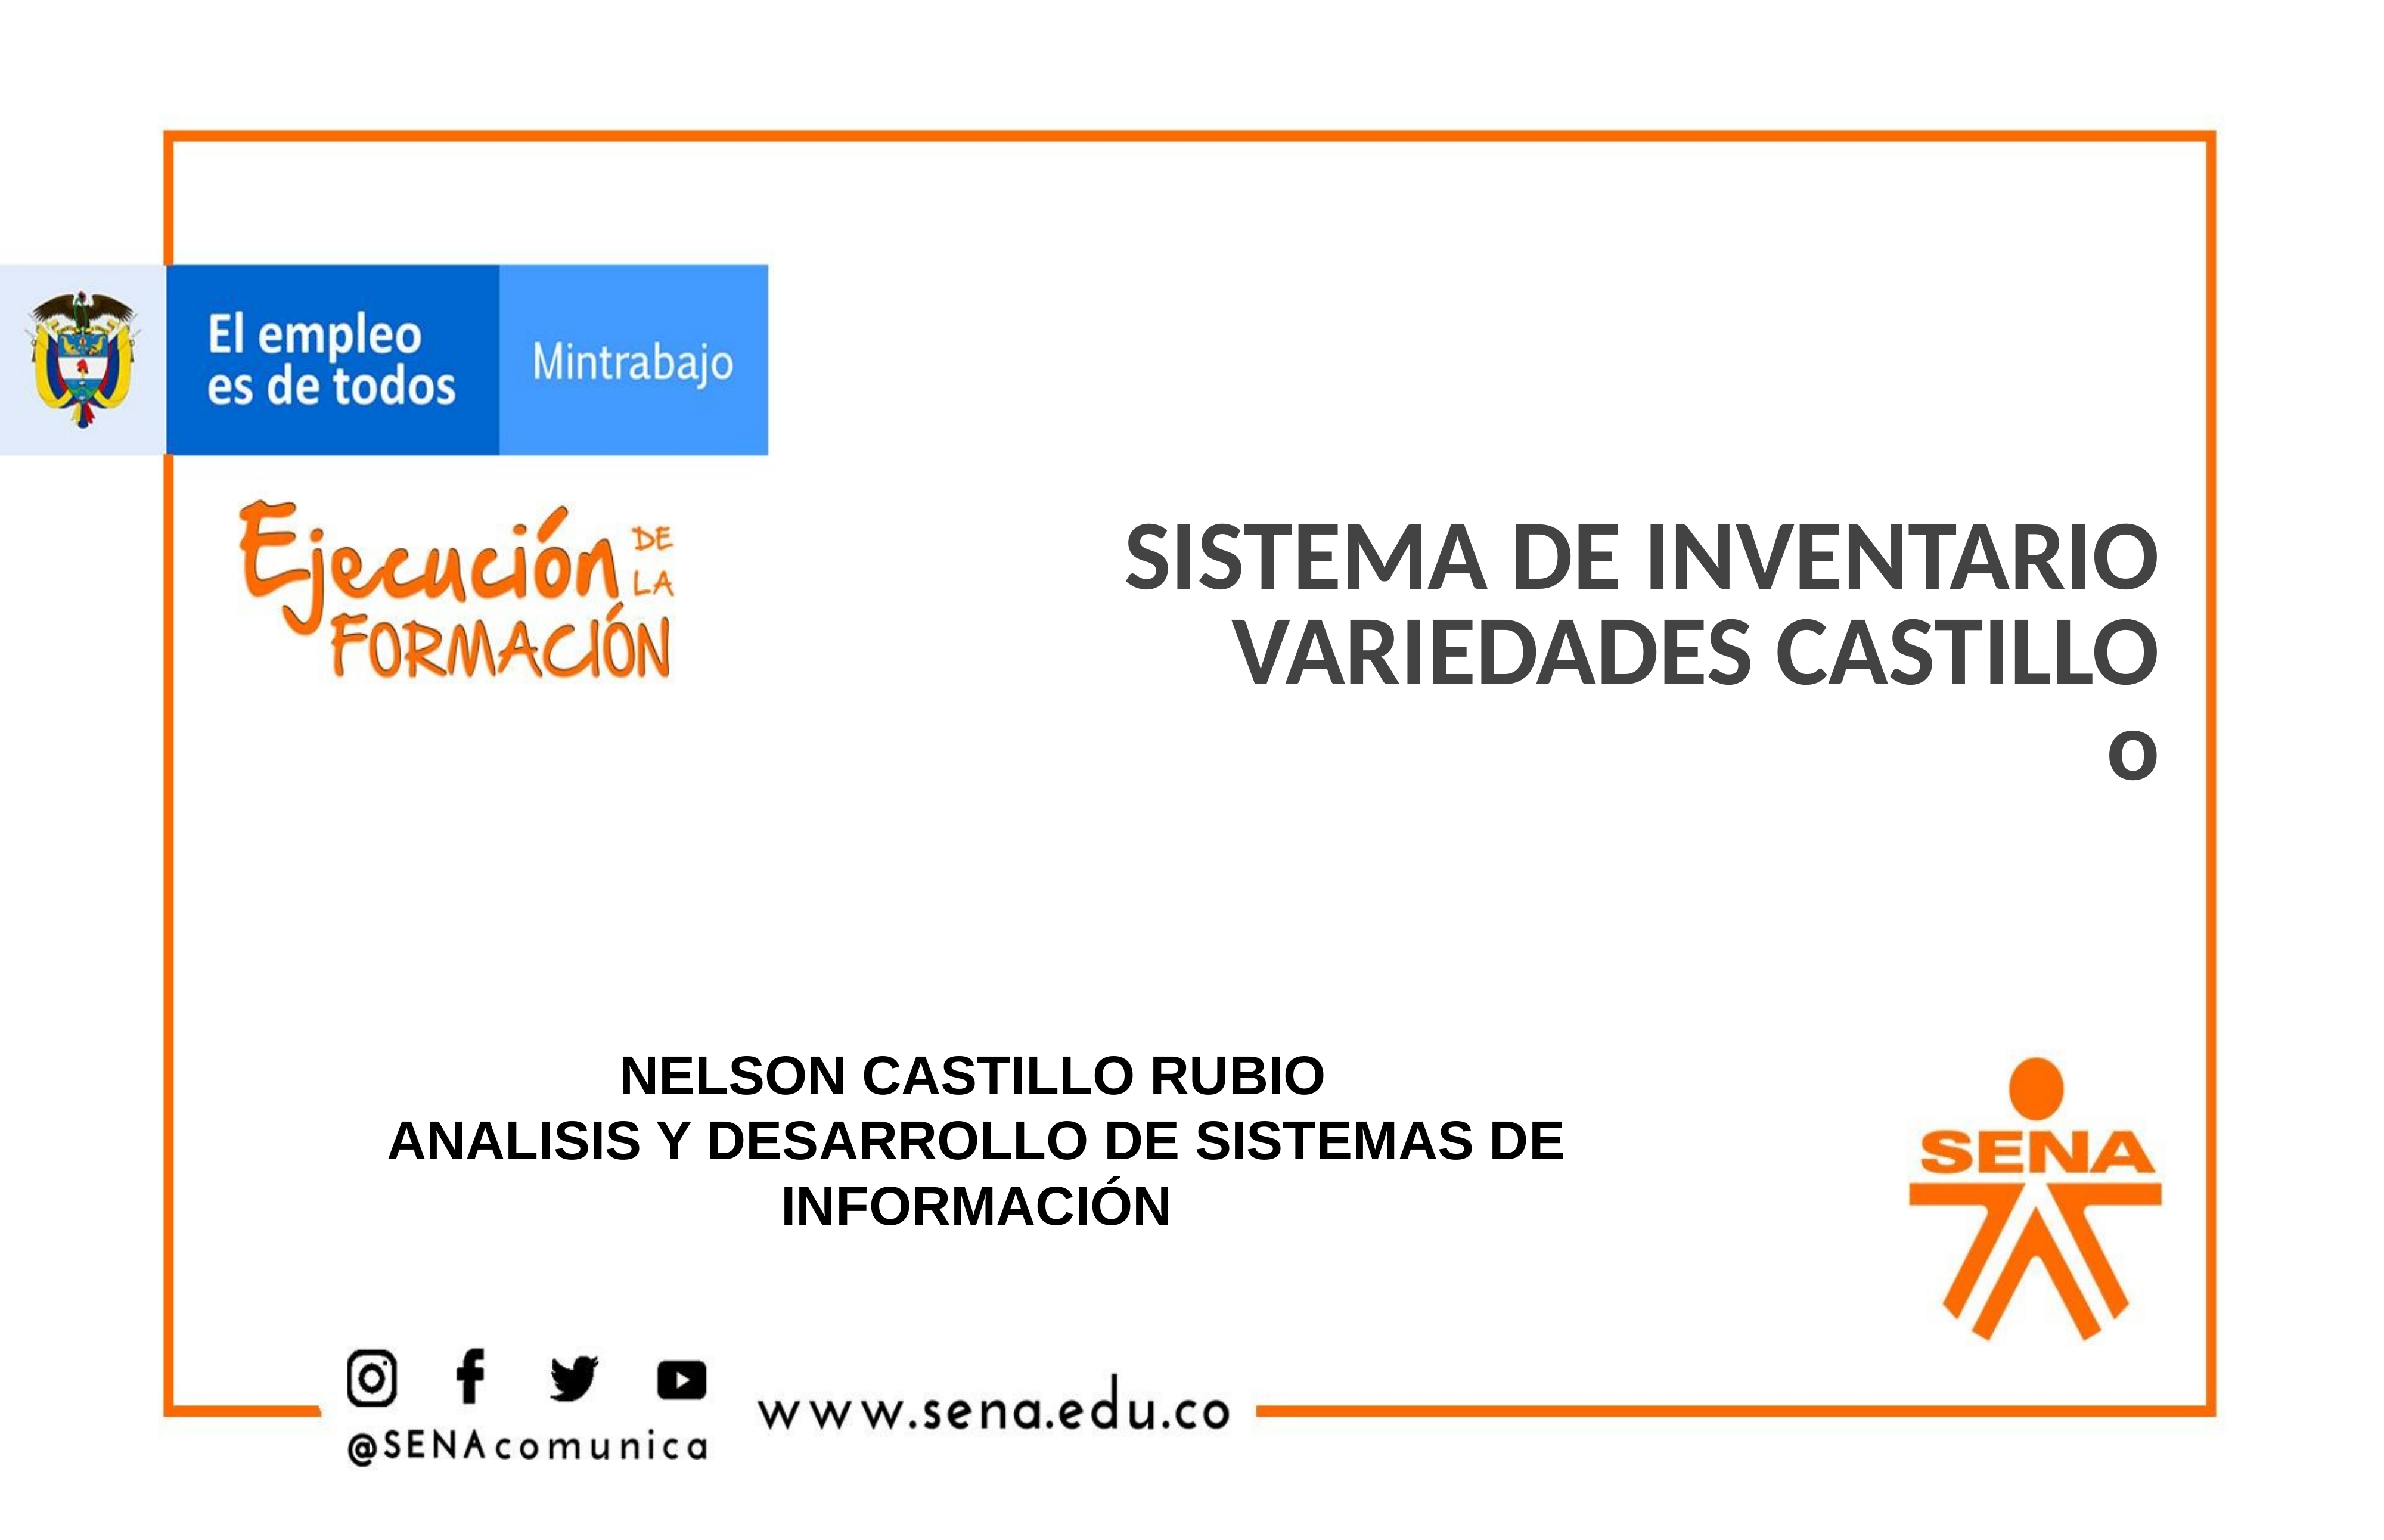

SISTEMA DE INVENTARIO VARIEDADES CASTILLO
o

NELSON CASTILLO RUBIO
ANALISIS Y DESARROLLO DE SISTEMAS DE INFORMACIÓN